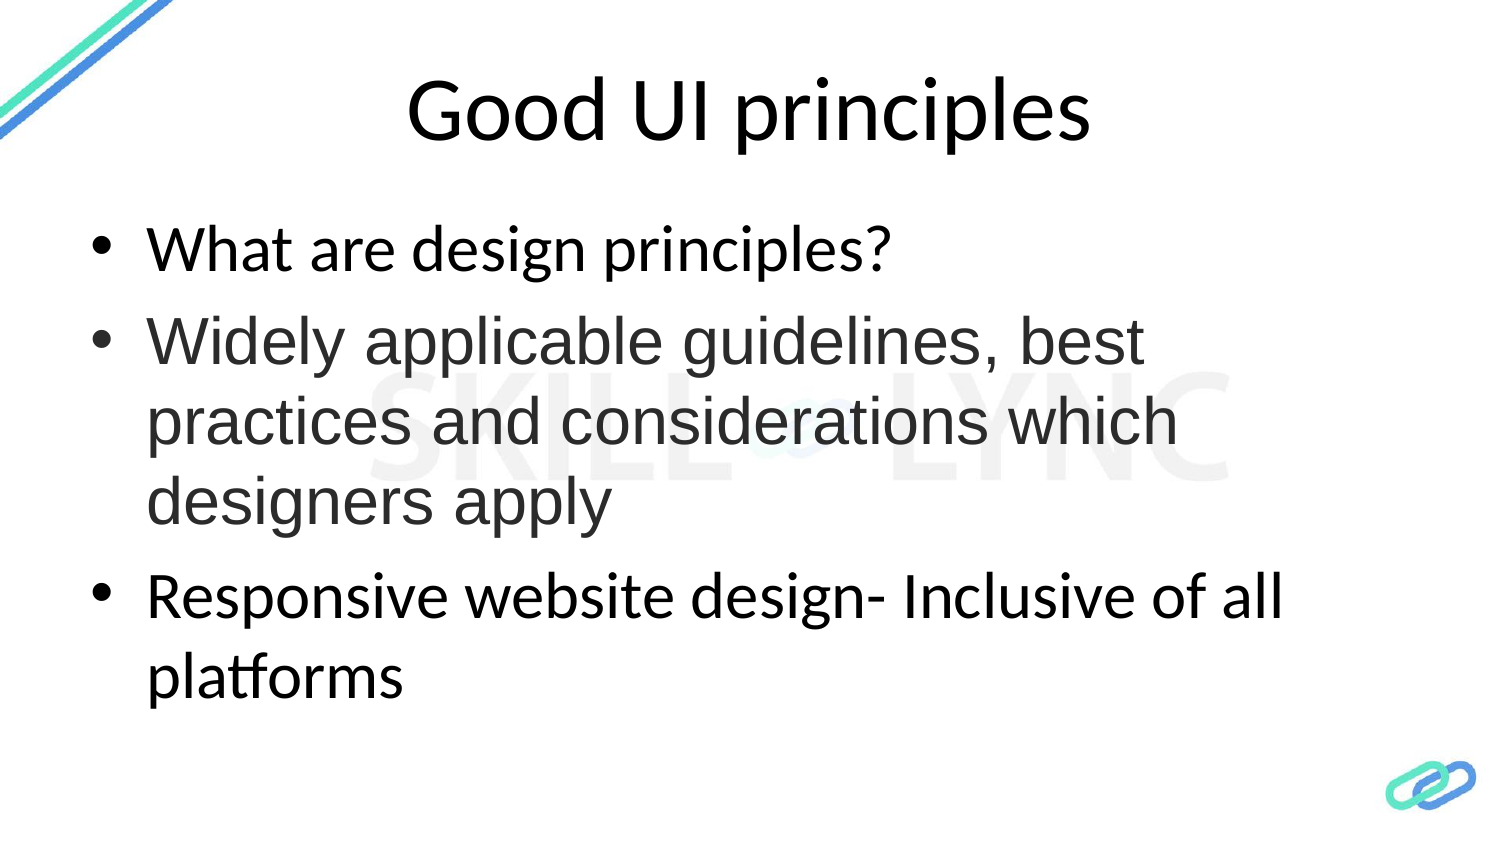

# Good UI principles
What are design principles?
Widely applicable guidelines, best practices and considerations which designers apply
Responsive website design- Inclusive of all platforms